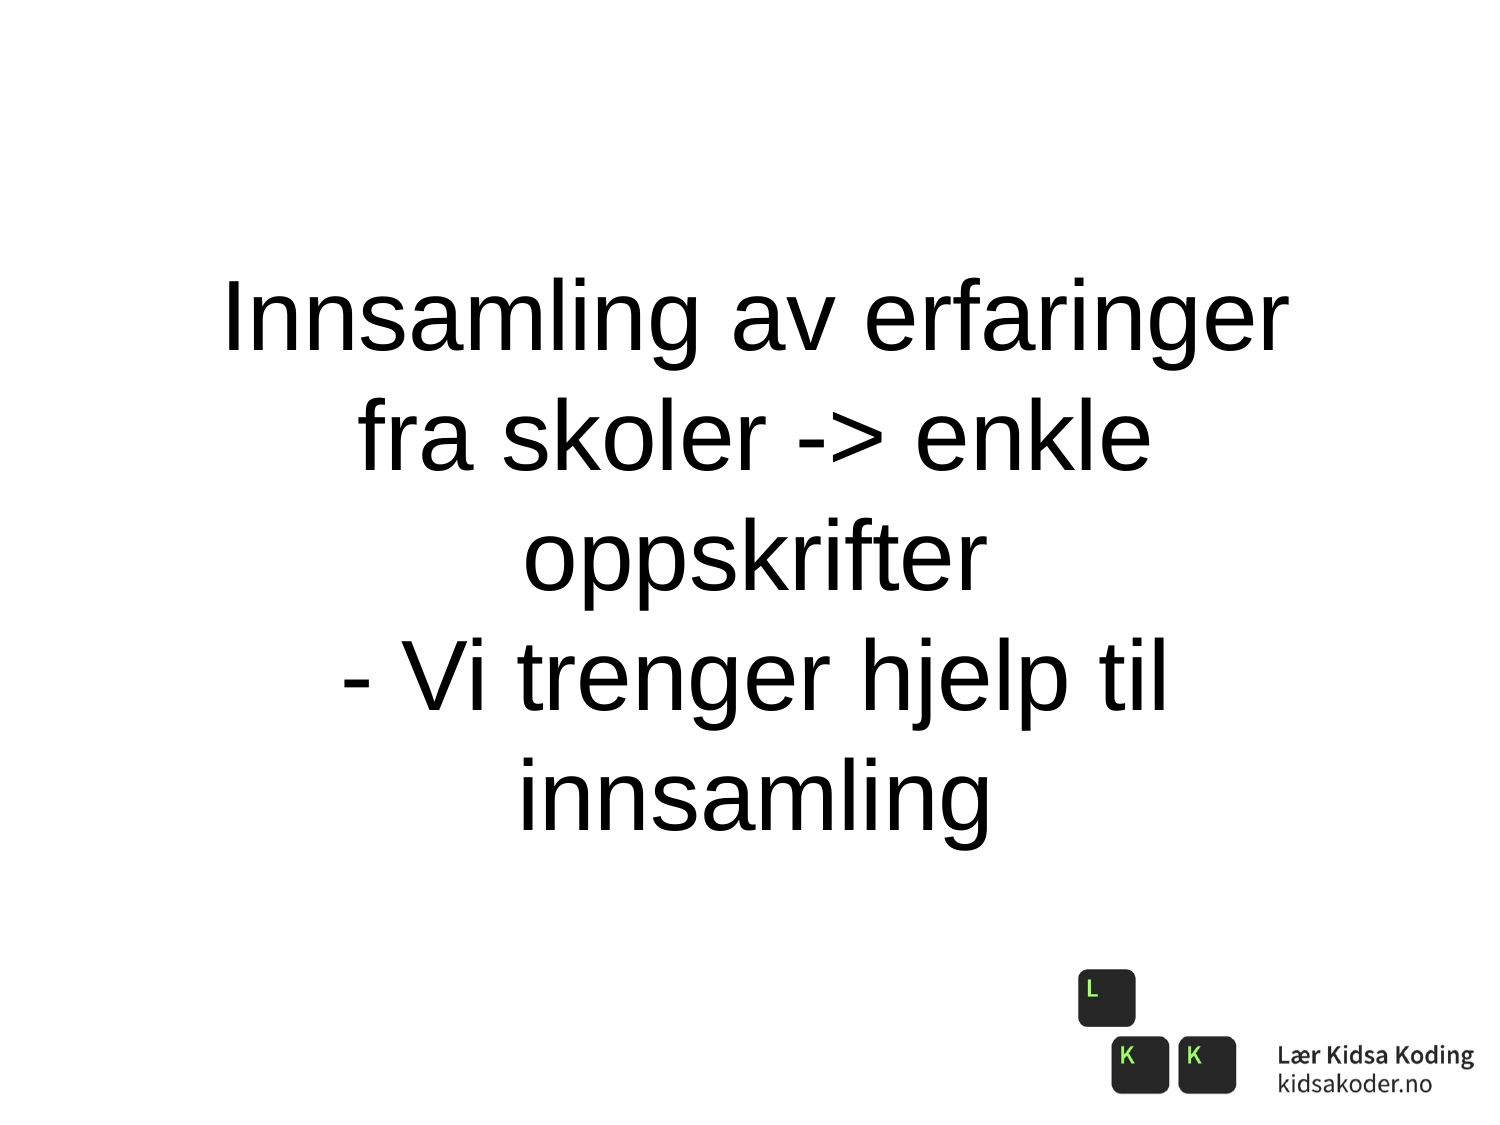

Innsamling av erfaringer fra skoler -> enkle oppskrifter
- Vi trenger hjelp til innsamling